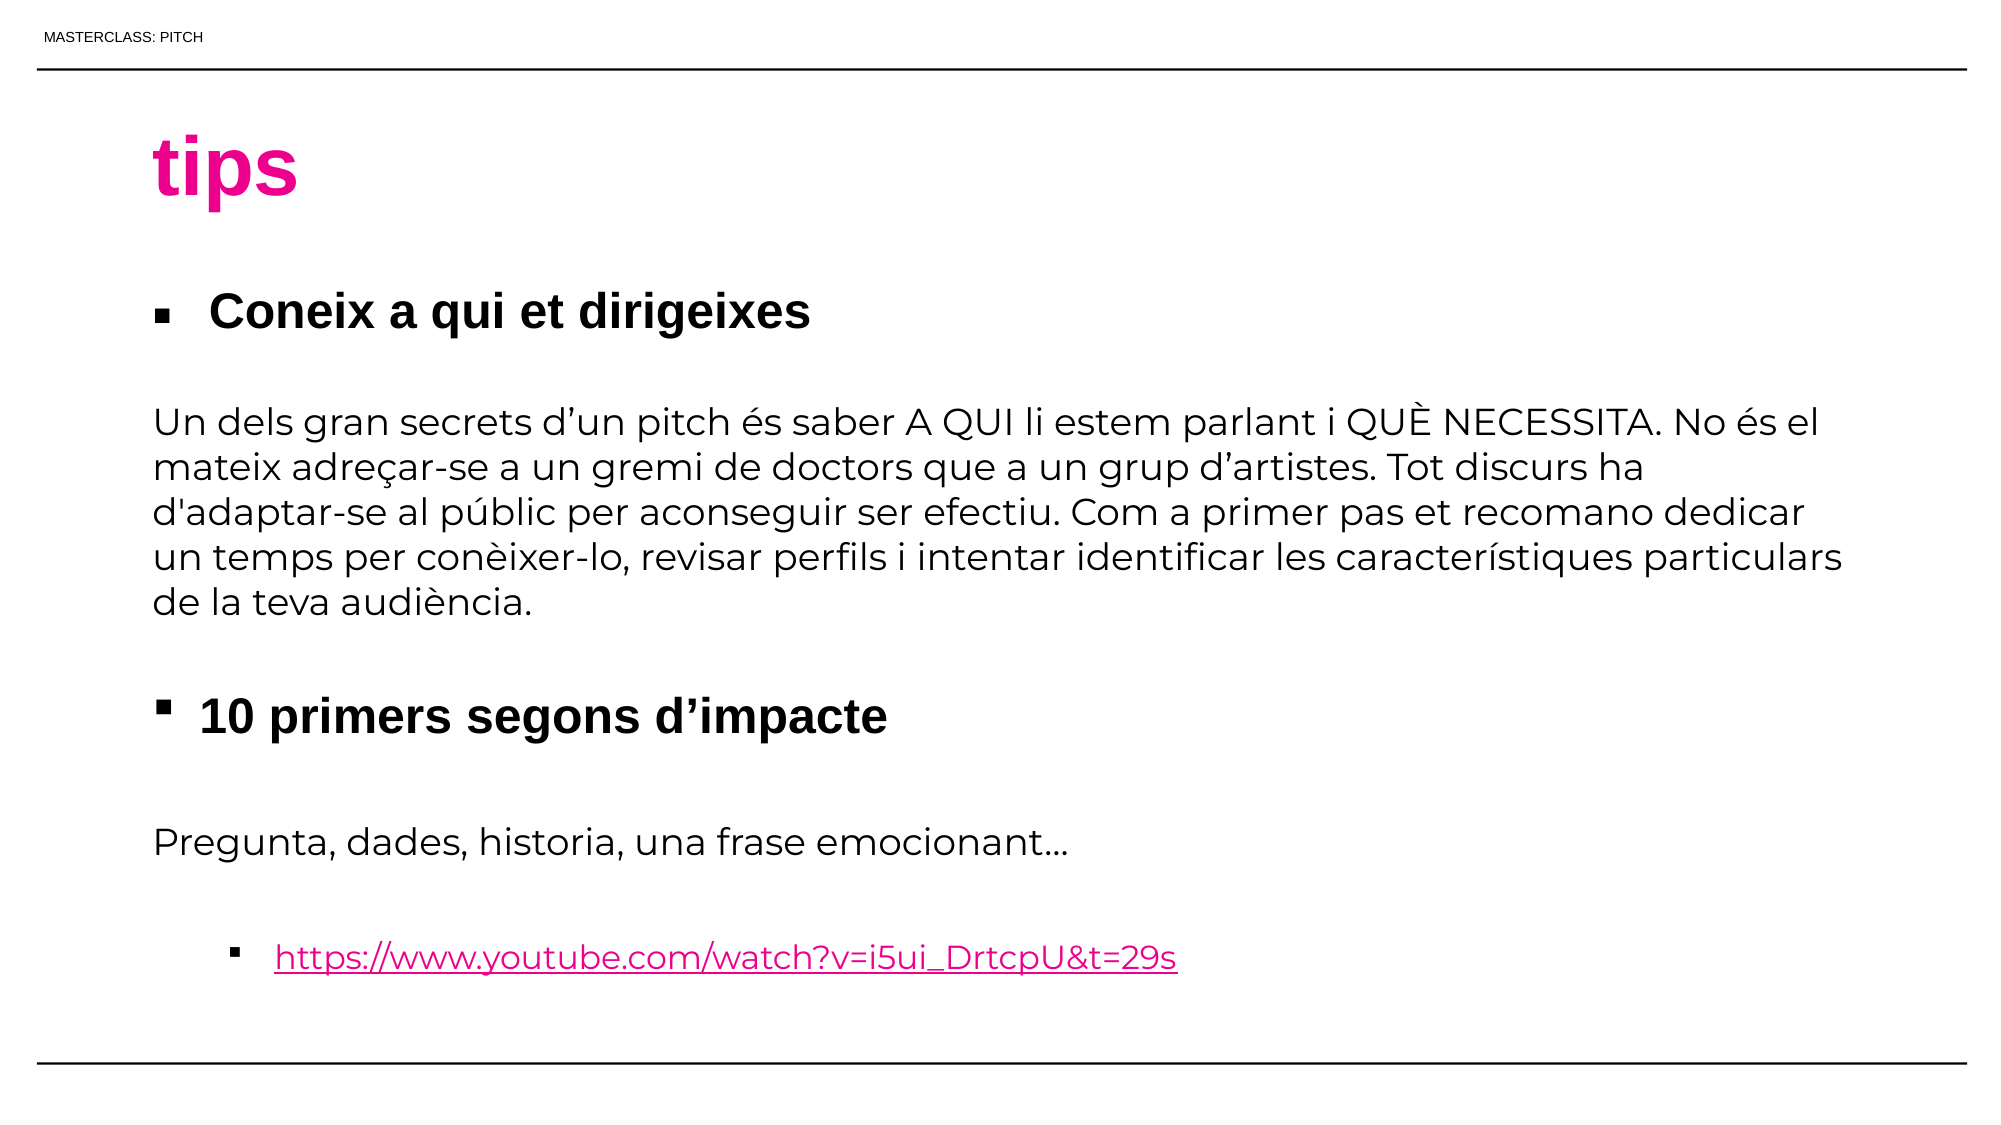

MASTERCLASS: PITCH
# tips

Coneix a qui et dirigeixes

Un dels gran secrets d’un pitch és saber A QUI li estem parlant i QUÈ NECESSITA. No és el mateix adreçar-se a un gremi de doctors que a un grup d’artistes. Tot discurs ha d'adaptar-se al públic per aconseguir ser efectiu. Com a primer pas et recomano dedicar un temps per conèixer-lo, revisar perfils i intentar identificar les característiques particulars de la teva audiència.

10 primers segons d’impacte

Pregunta, dades, historia, una frase emocionant…

https://www.youtube.com/watch?v=i5ui_DrtcpU&t=29s